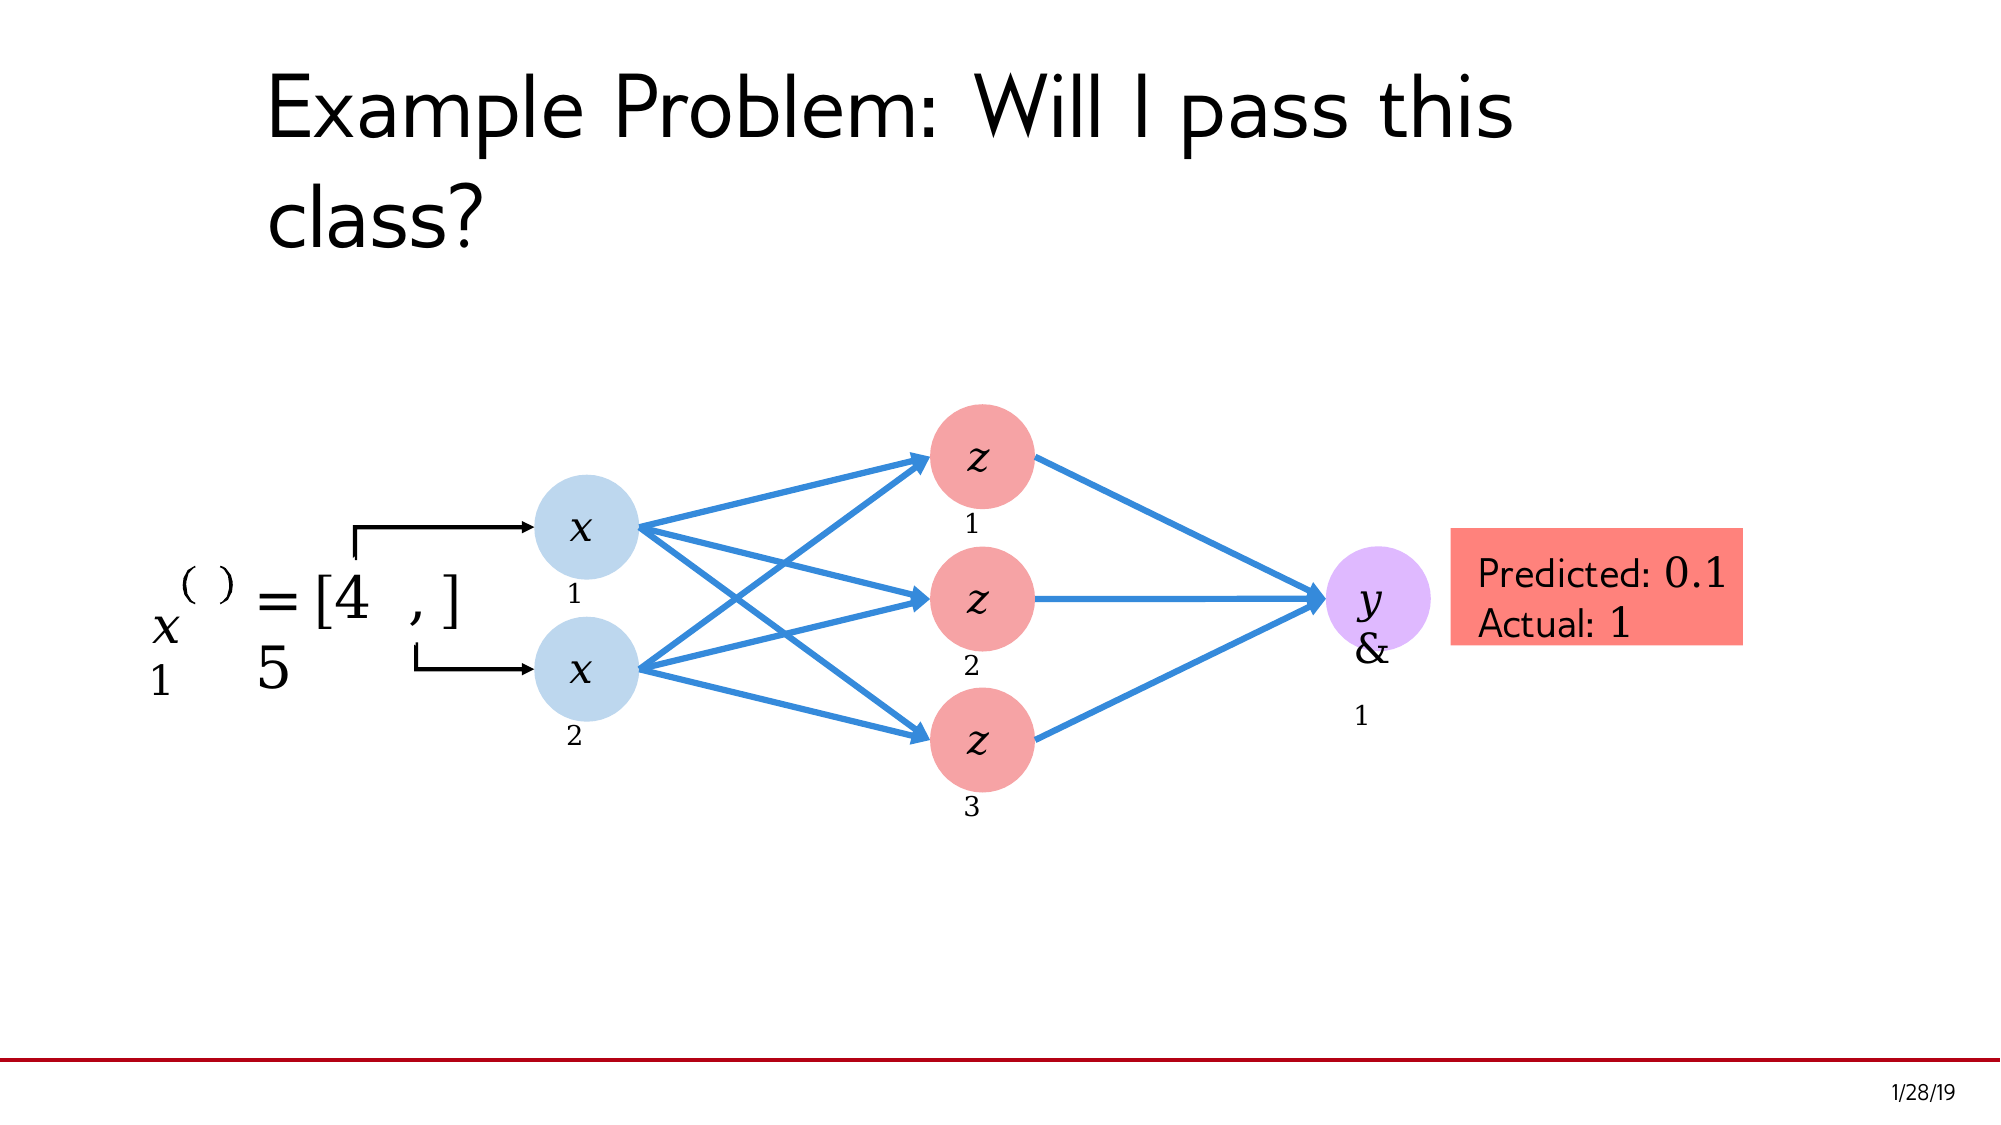

# Example Problem: Will I pass this class?

𝑧1

𝑥1

Predicted: 0.1
Actual: 1
𝑥 1

=	4  , 5

𝑧2
𝑦&1

𝑥2

𝑧3
1/28/19